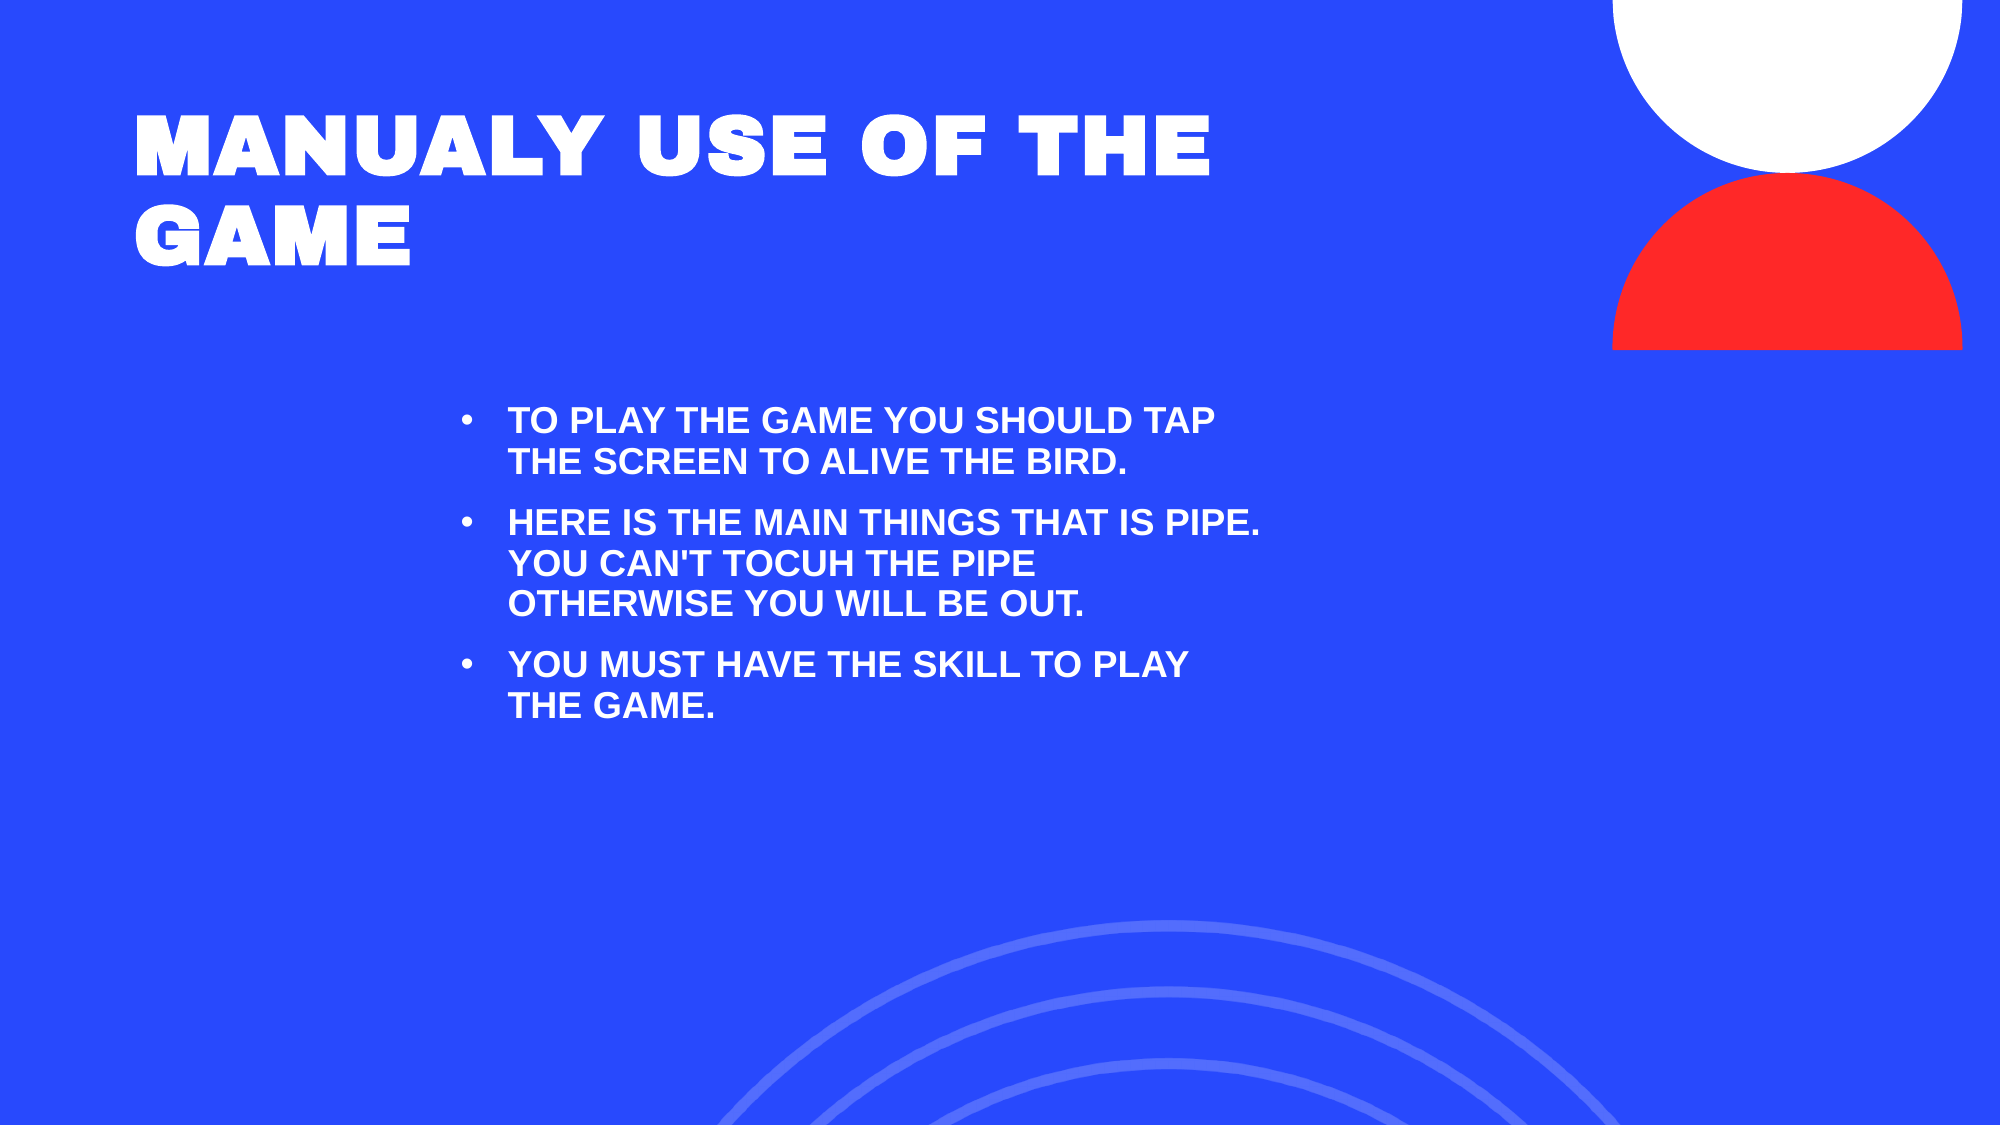

# MANUALY USE OF THE GAME
TO PLAY THE GAME YOU SHOULD TAP THE SCREEN TO ALIVE THE BIRD.
HERE IS THE MAIN THINGS THAT IS PIPE. YOU CAN'T TOCUH THE PIPE OTHERWISE YOU WILL BE OUT.
YOU MUST HAVE THE SKILL TO PLAY THE GAME.